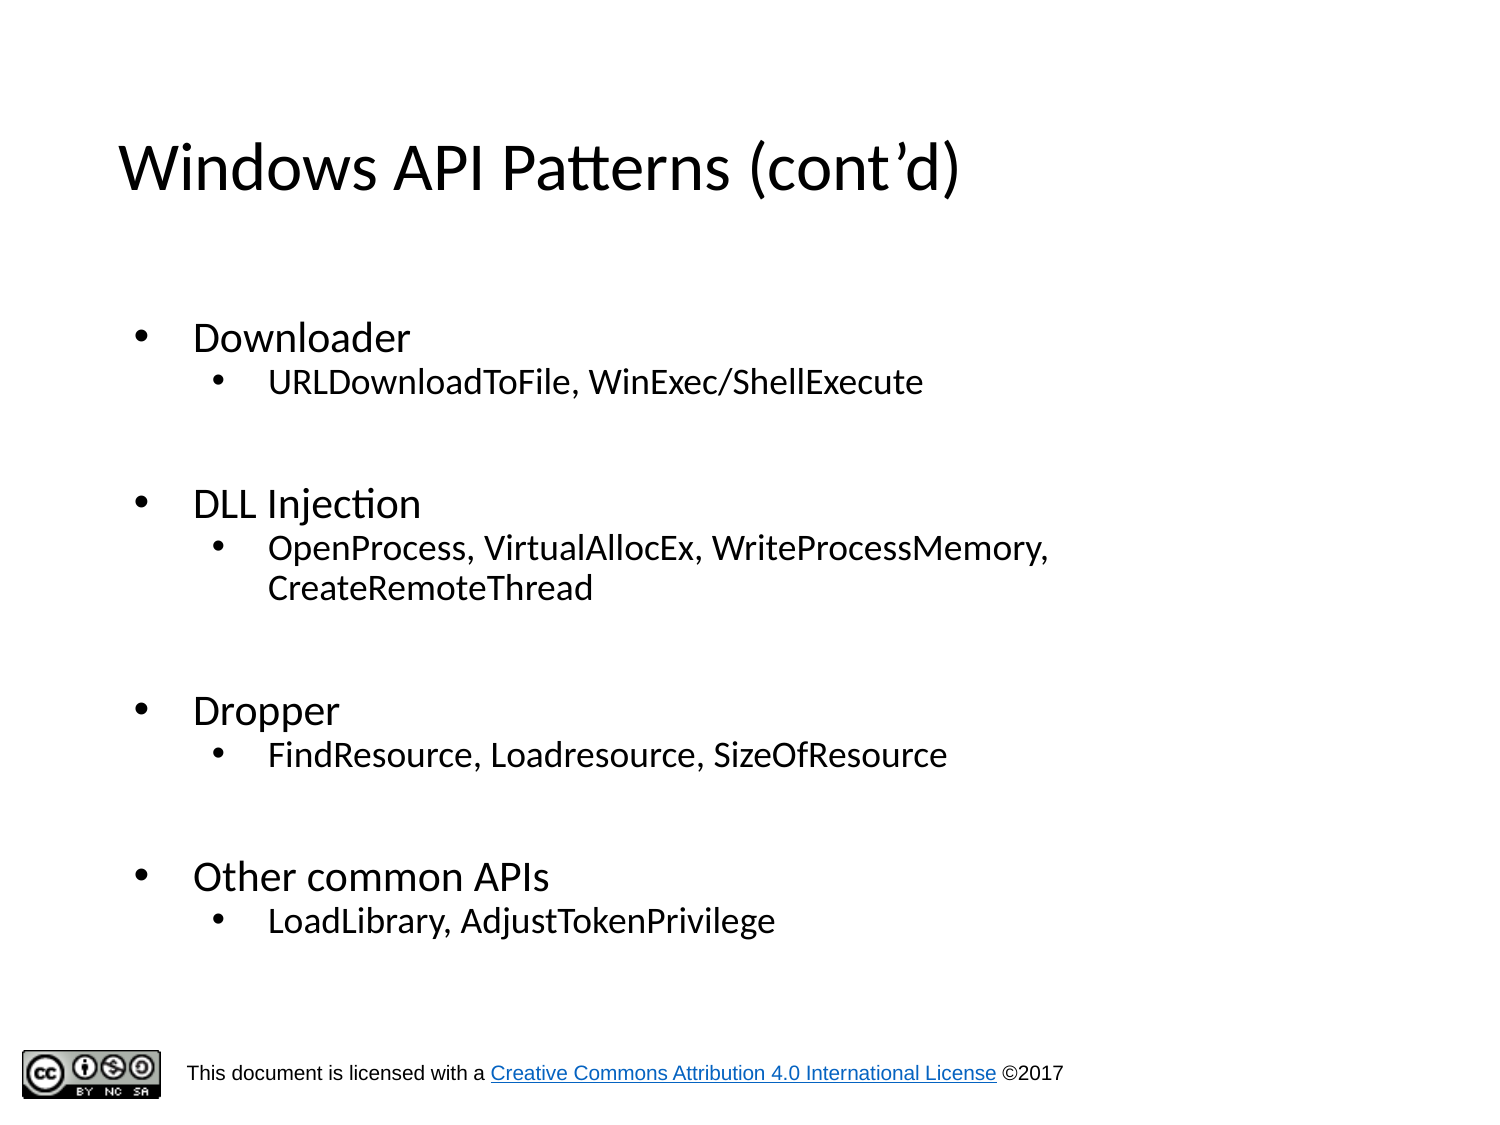

# Windows API Patterns (cont’d)
Downloader
URLDownloadToFile, WinExec/ShellExecute

DLL Injection
OpenProcess, VirtualAllocEx, WriteProcessMemory, CreateRemoteThread

Dropper
FindResource, Loadresource, SizeOfResource

Other common APIs
LoadLibrary, AdjustTokenPrivilege